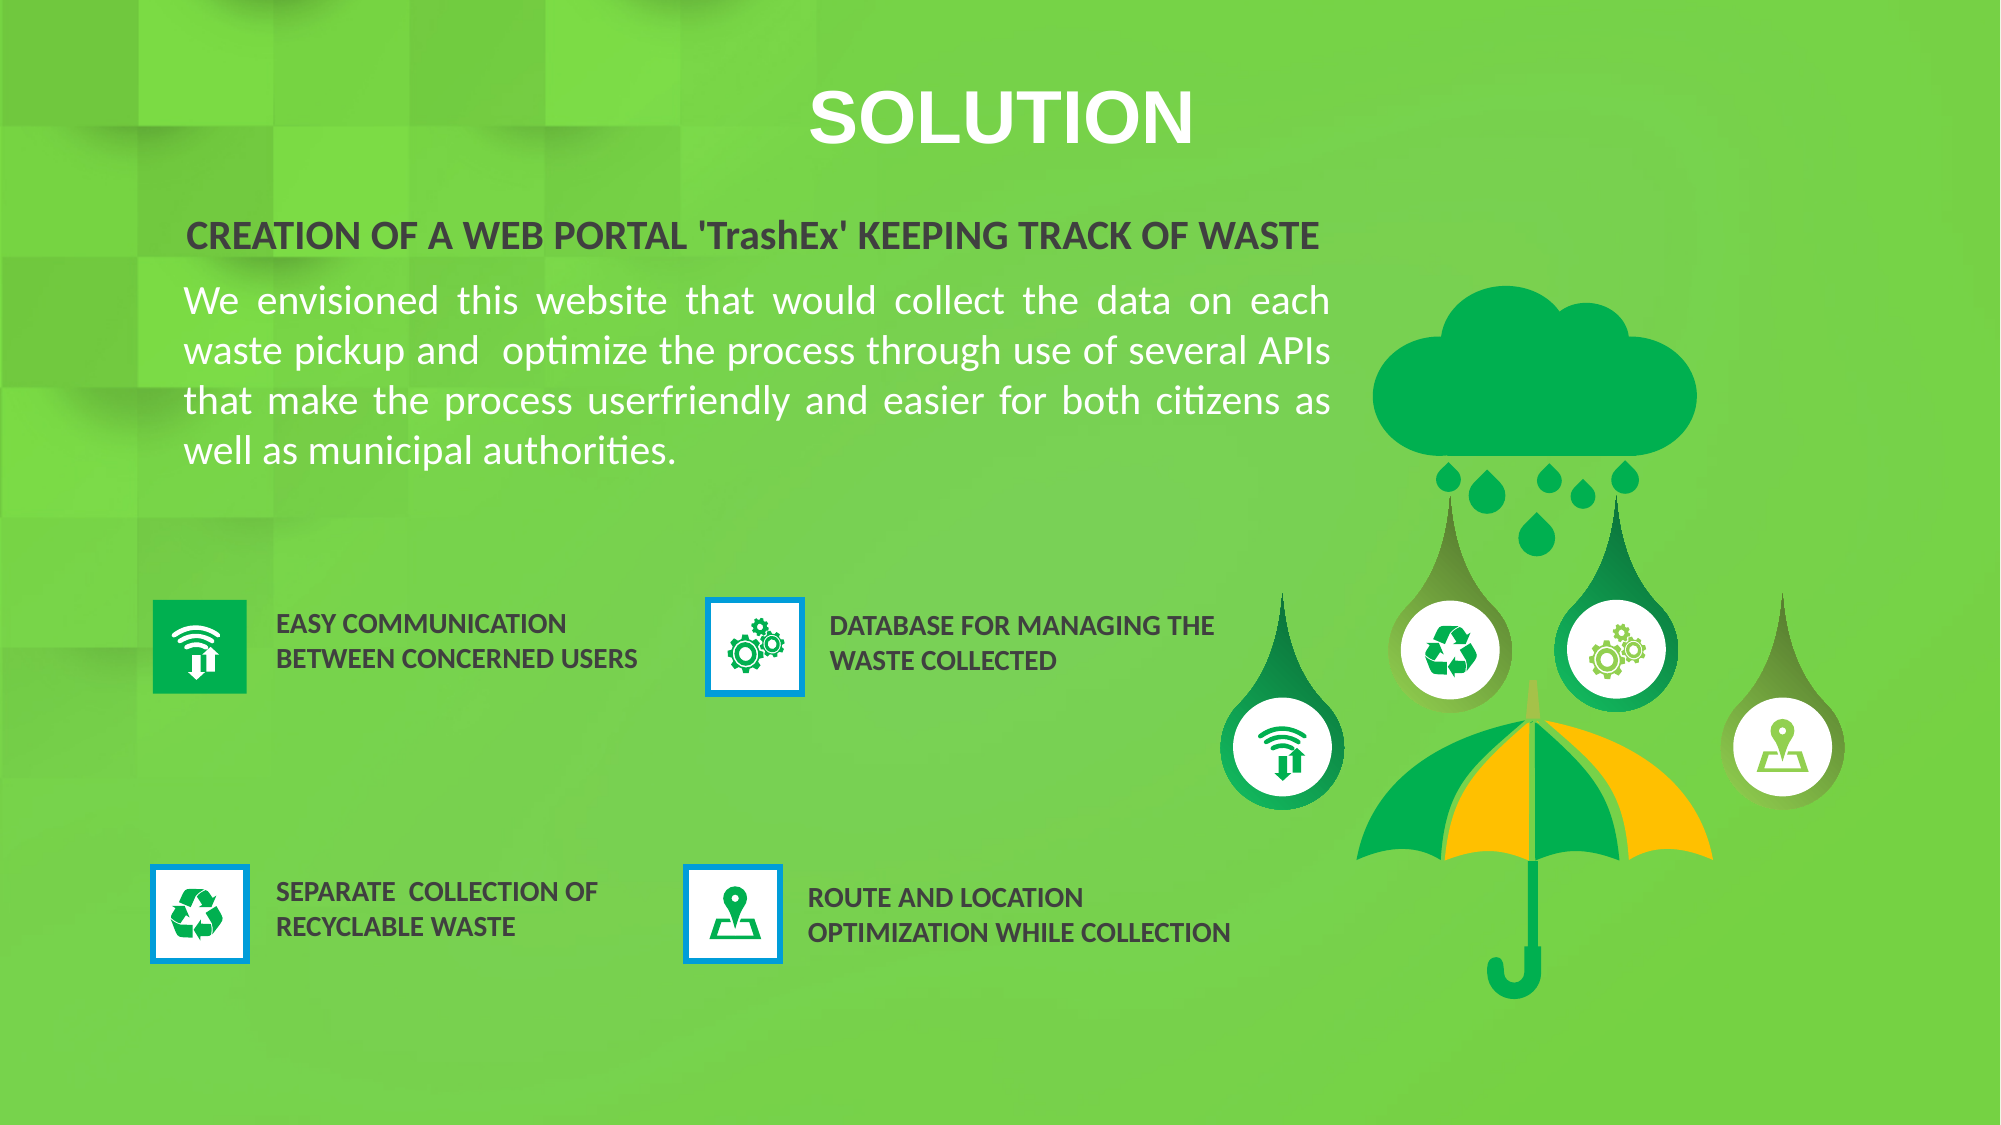

SOLUTION
CREATION OF A WEB PORTAL 'TrashEx' KEEPING TRACK OF WASTE
We envisioned this website that would collect the data on each waste pickup and  optimize the process through use of several APIs that make the process userfriendly and easier for both citizens as well as municipal authorities.

EASY COMMUNICATION BETWEEN CONCERNED USERS
DATABASE FOR MANAGING THE WASTE COLLECTED

SEPARATE  COLLECTION OF RECYCLABLE WASTE

ROUTE AND LOCATION OPTIMIZATION WHILE COLLECTION